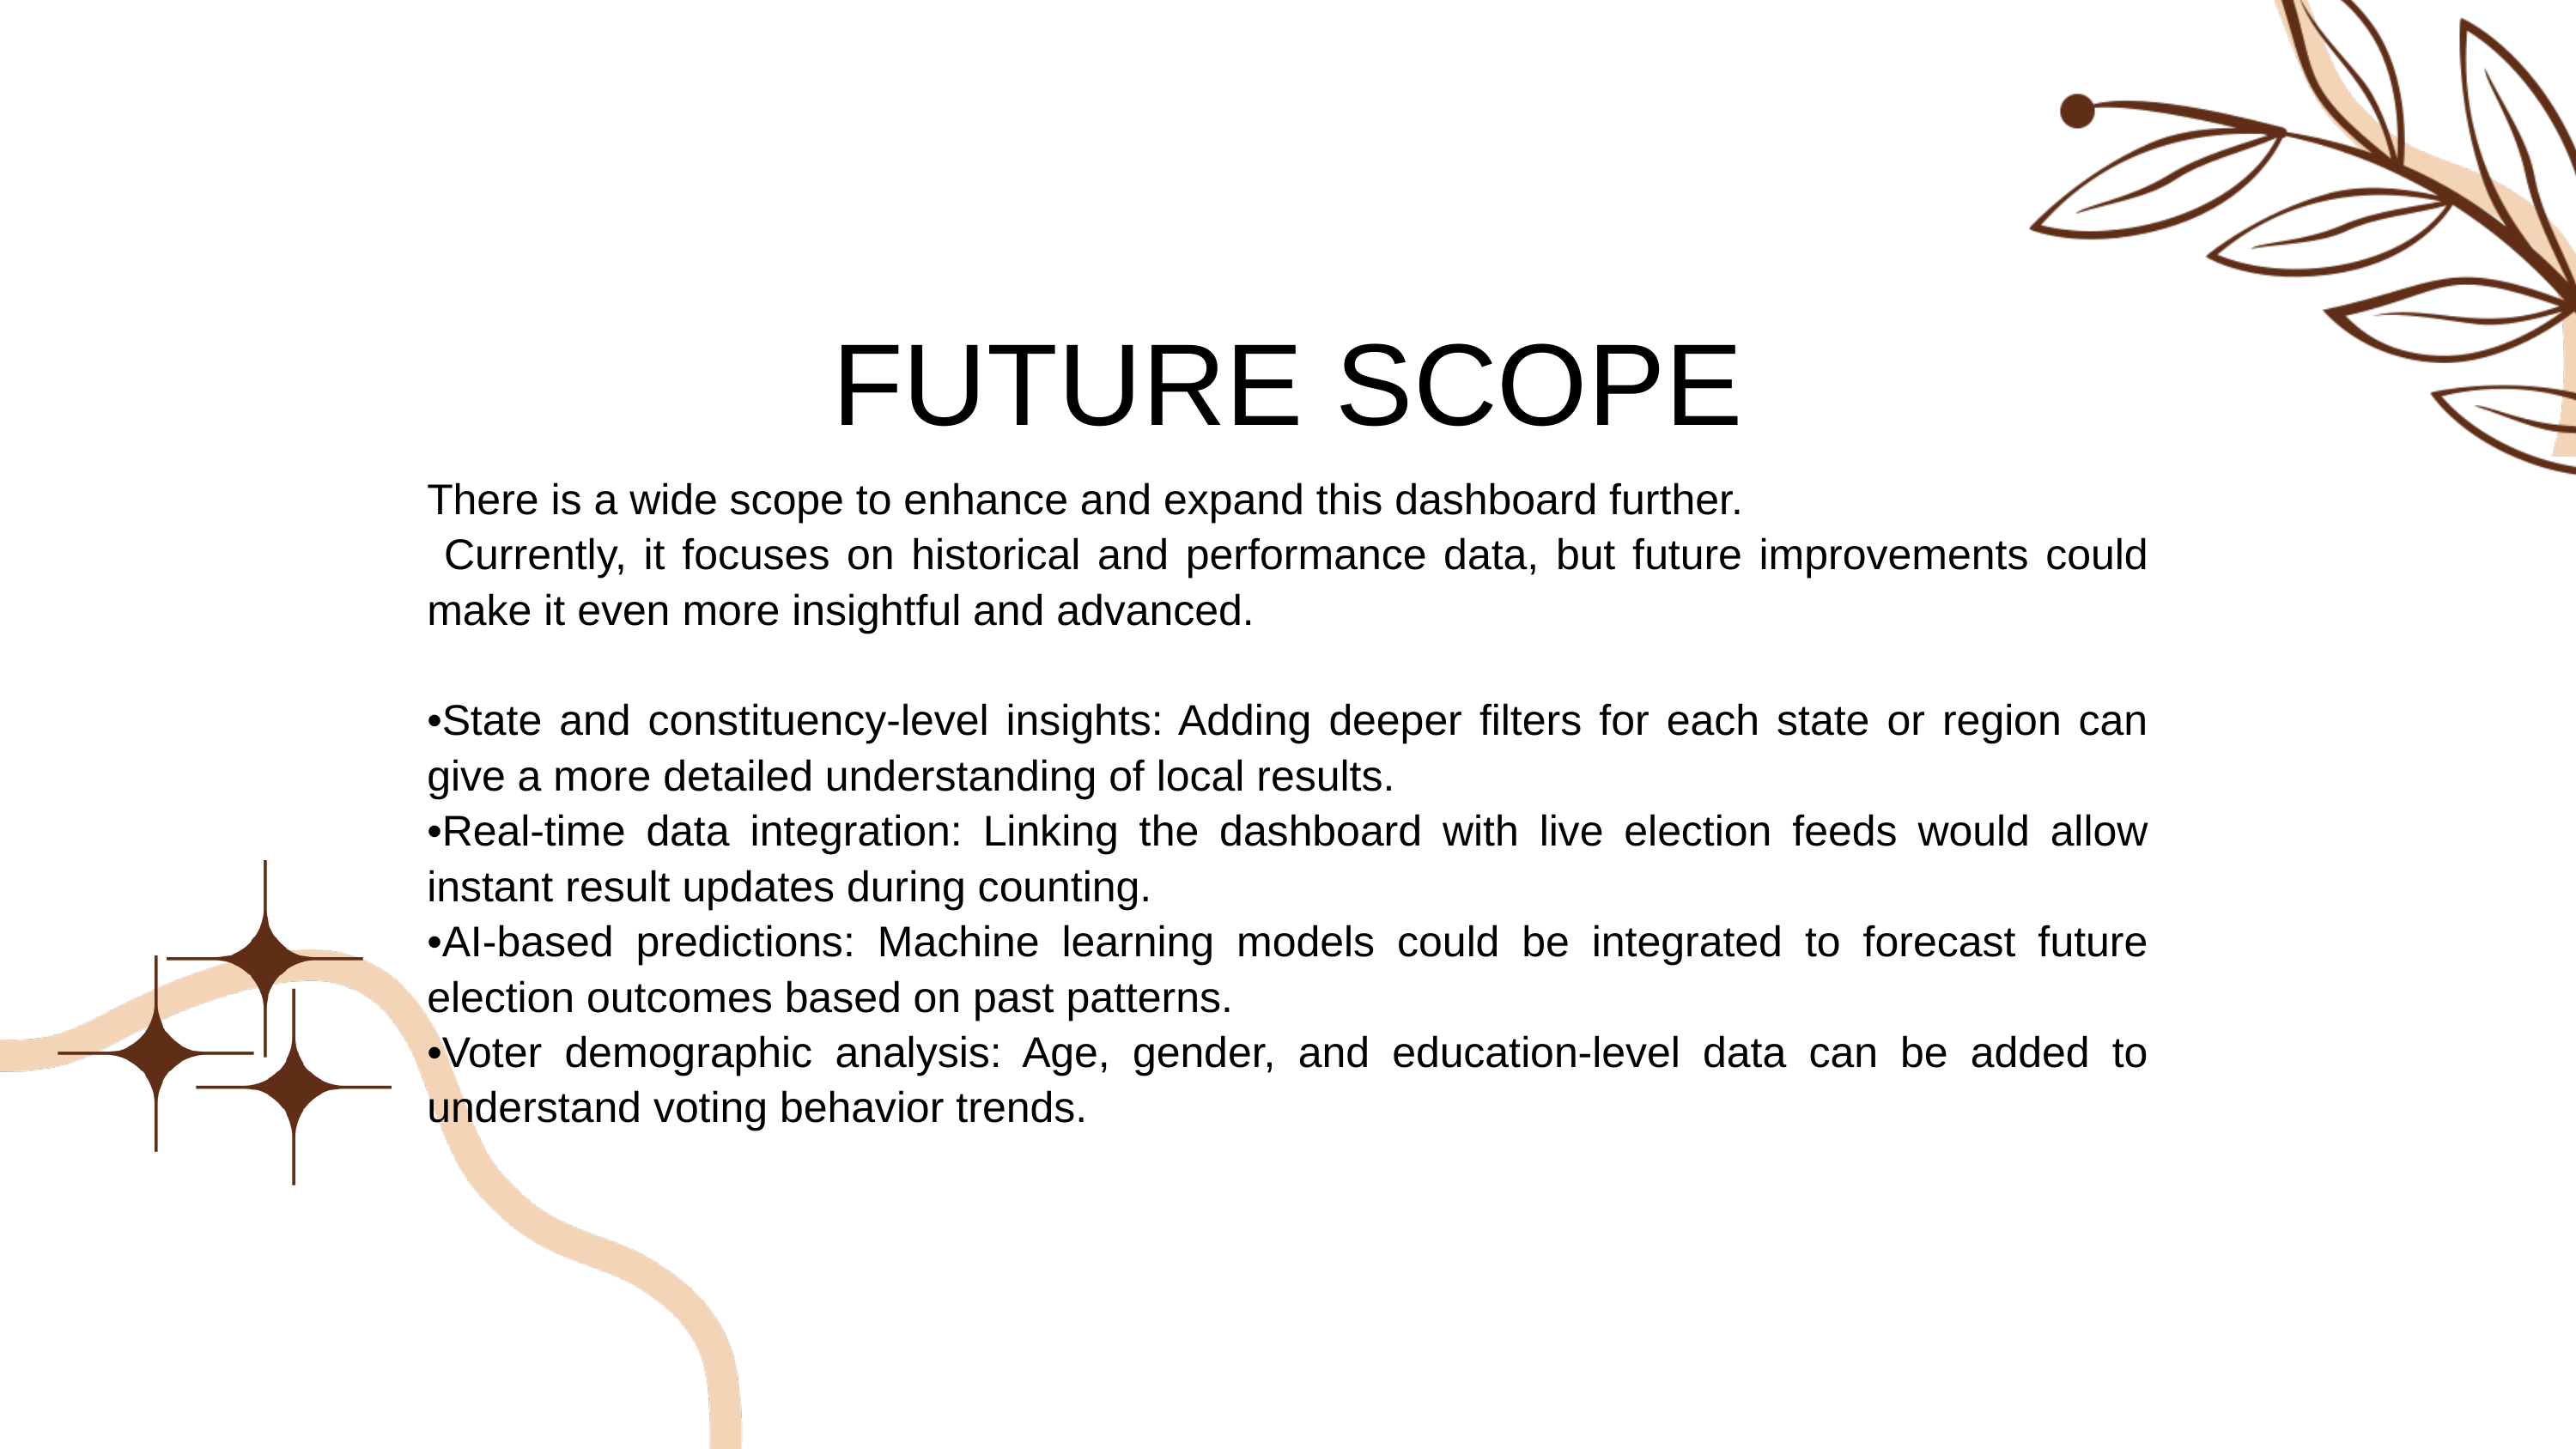

FUTURE SCOPE
There is a wide scope to enhance and expand this dashboard further.
 Currently, it focuses on historical and performance data, but future improvements could make it even more insightful and advanced.

•State and constituency-level insights: Adding deeper filters for each state or region can give a more detailed understanding of local results.
•Real-time data integration: Linking the dashboard with live election feeds would allow instant result updates during counting.
•AI-based predictions: Machine learning models could be integrated to forecast future election outcomes based on past patterns.
•Voter demographic analysis: Age, gender, and education-level data can be added to understand voting behavior trends.